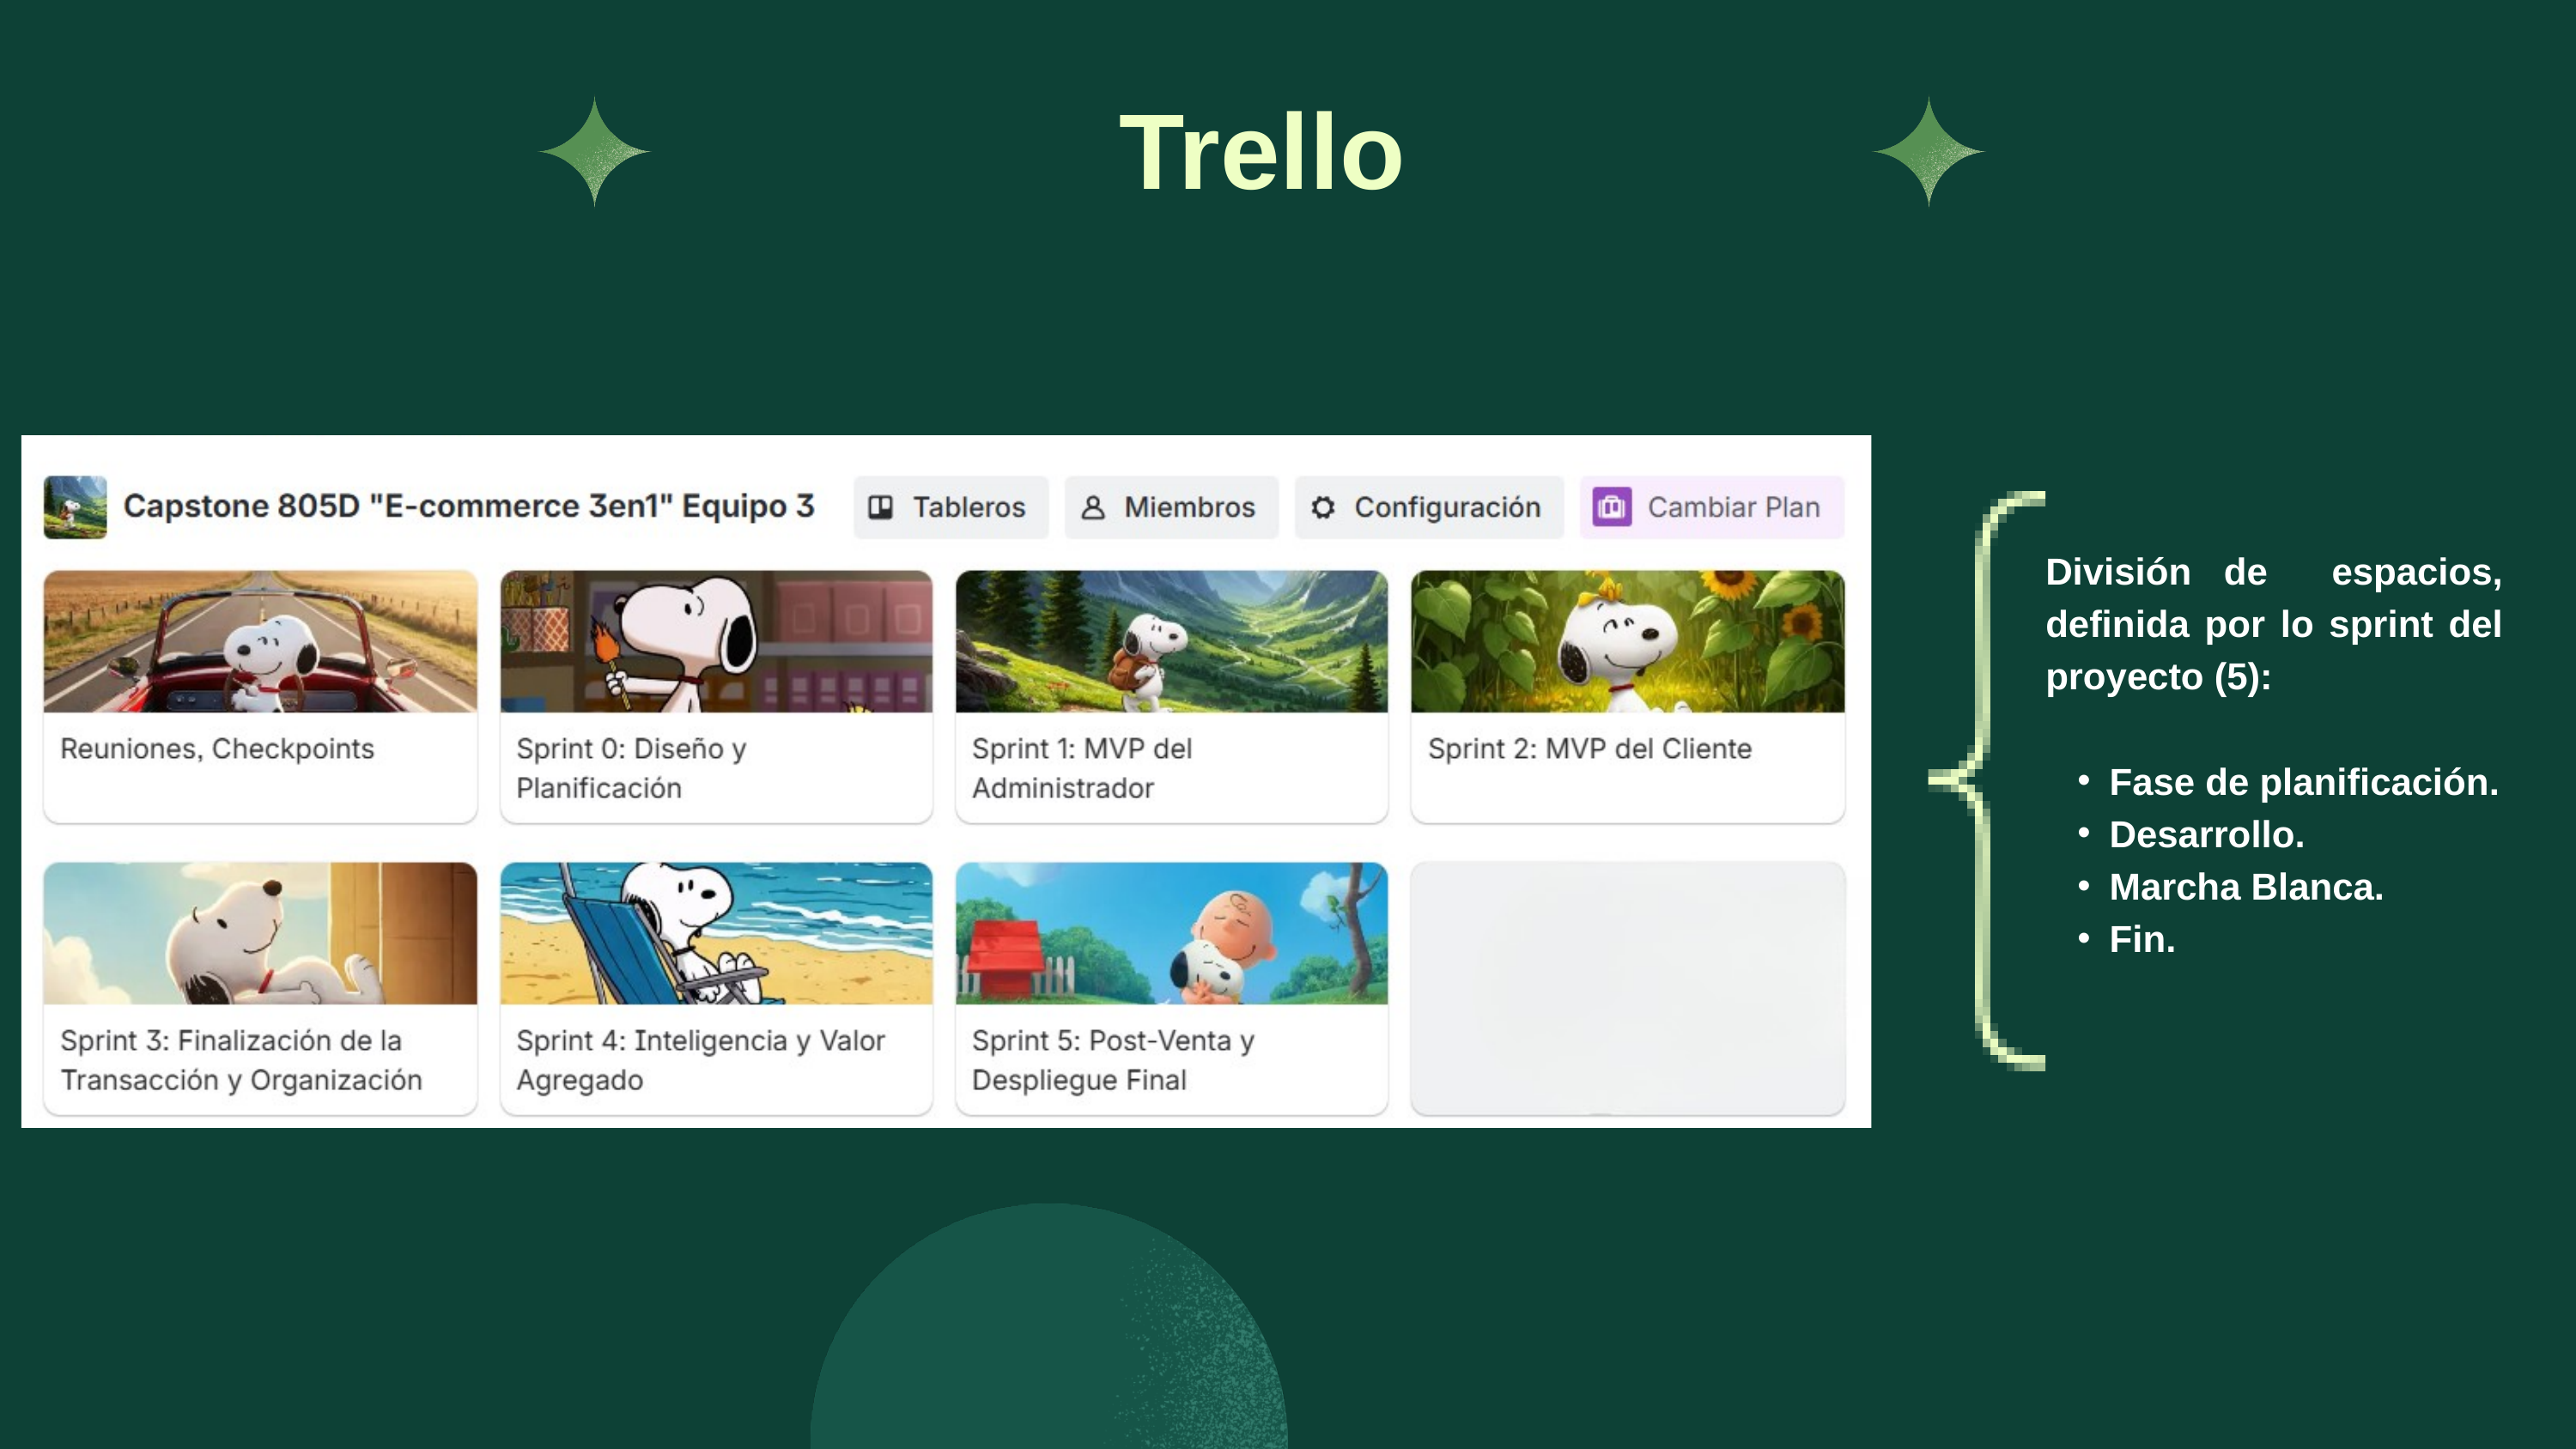

Trello

División de  espacios, definida por lo sprint del proyecto (5):

Fase de planificación.
Desarrollo.
Marcha Blanca.
Fin.